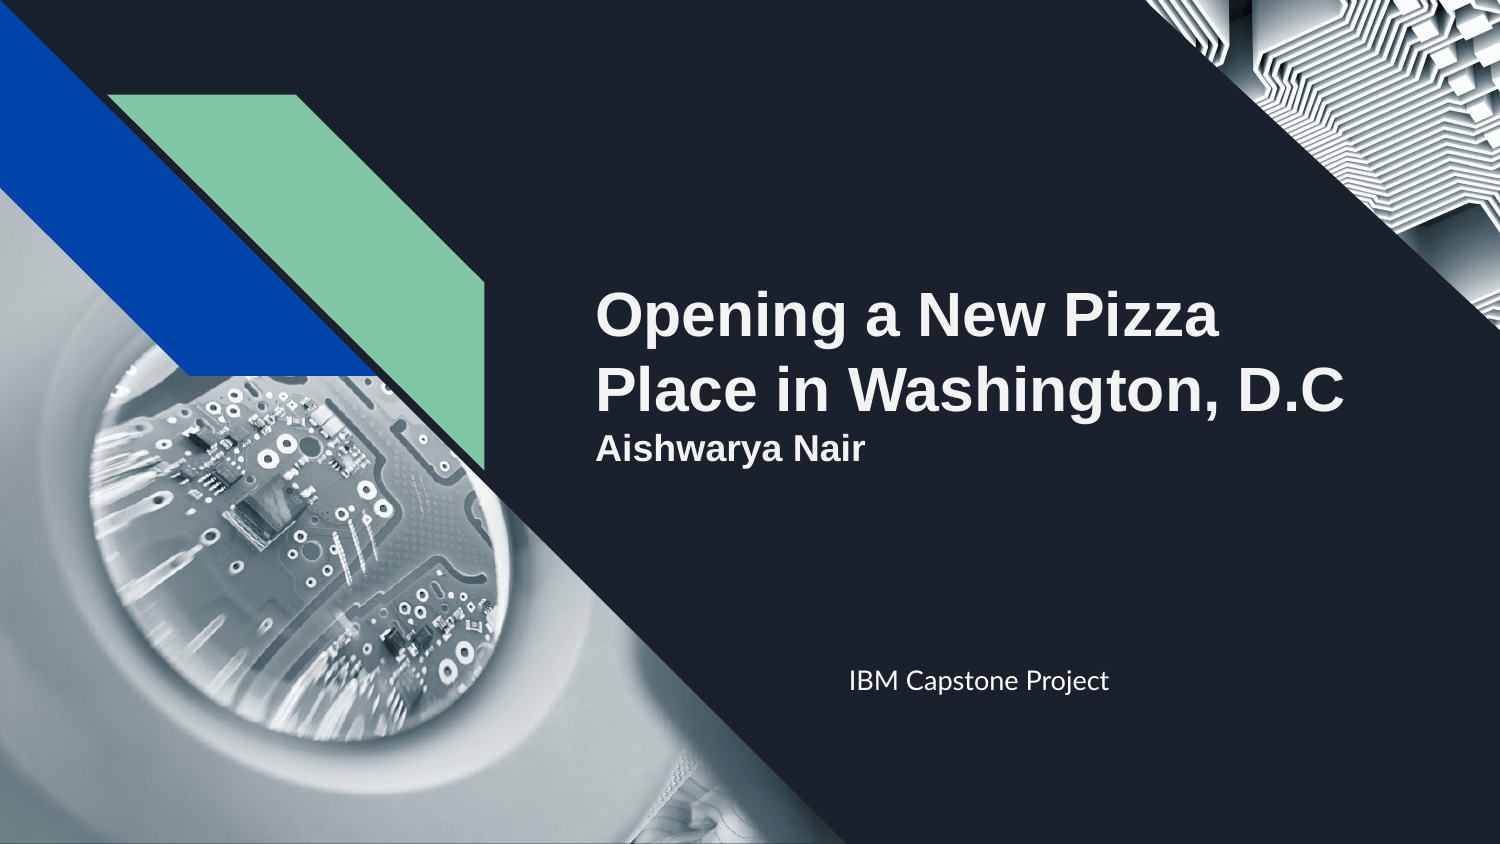

# Opening a New Pizza Place in Washington, D.C
Aishwarya Nair
IBM Capstone Project